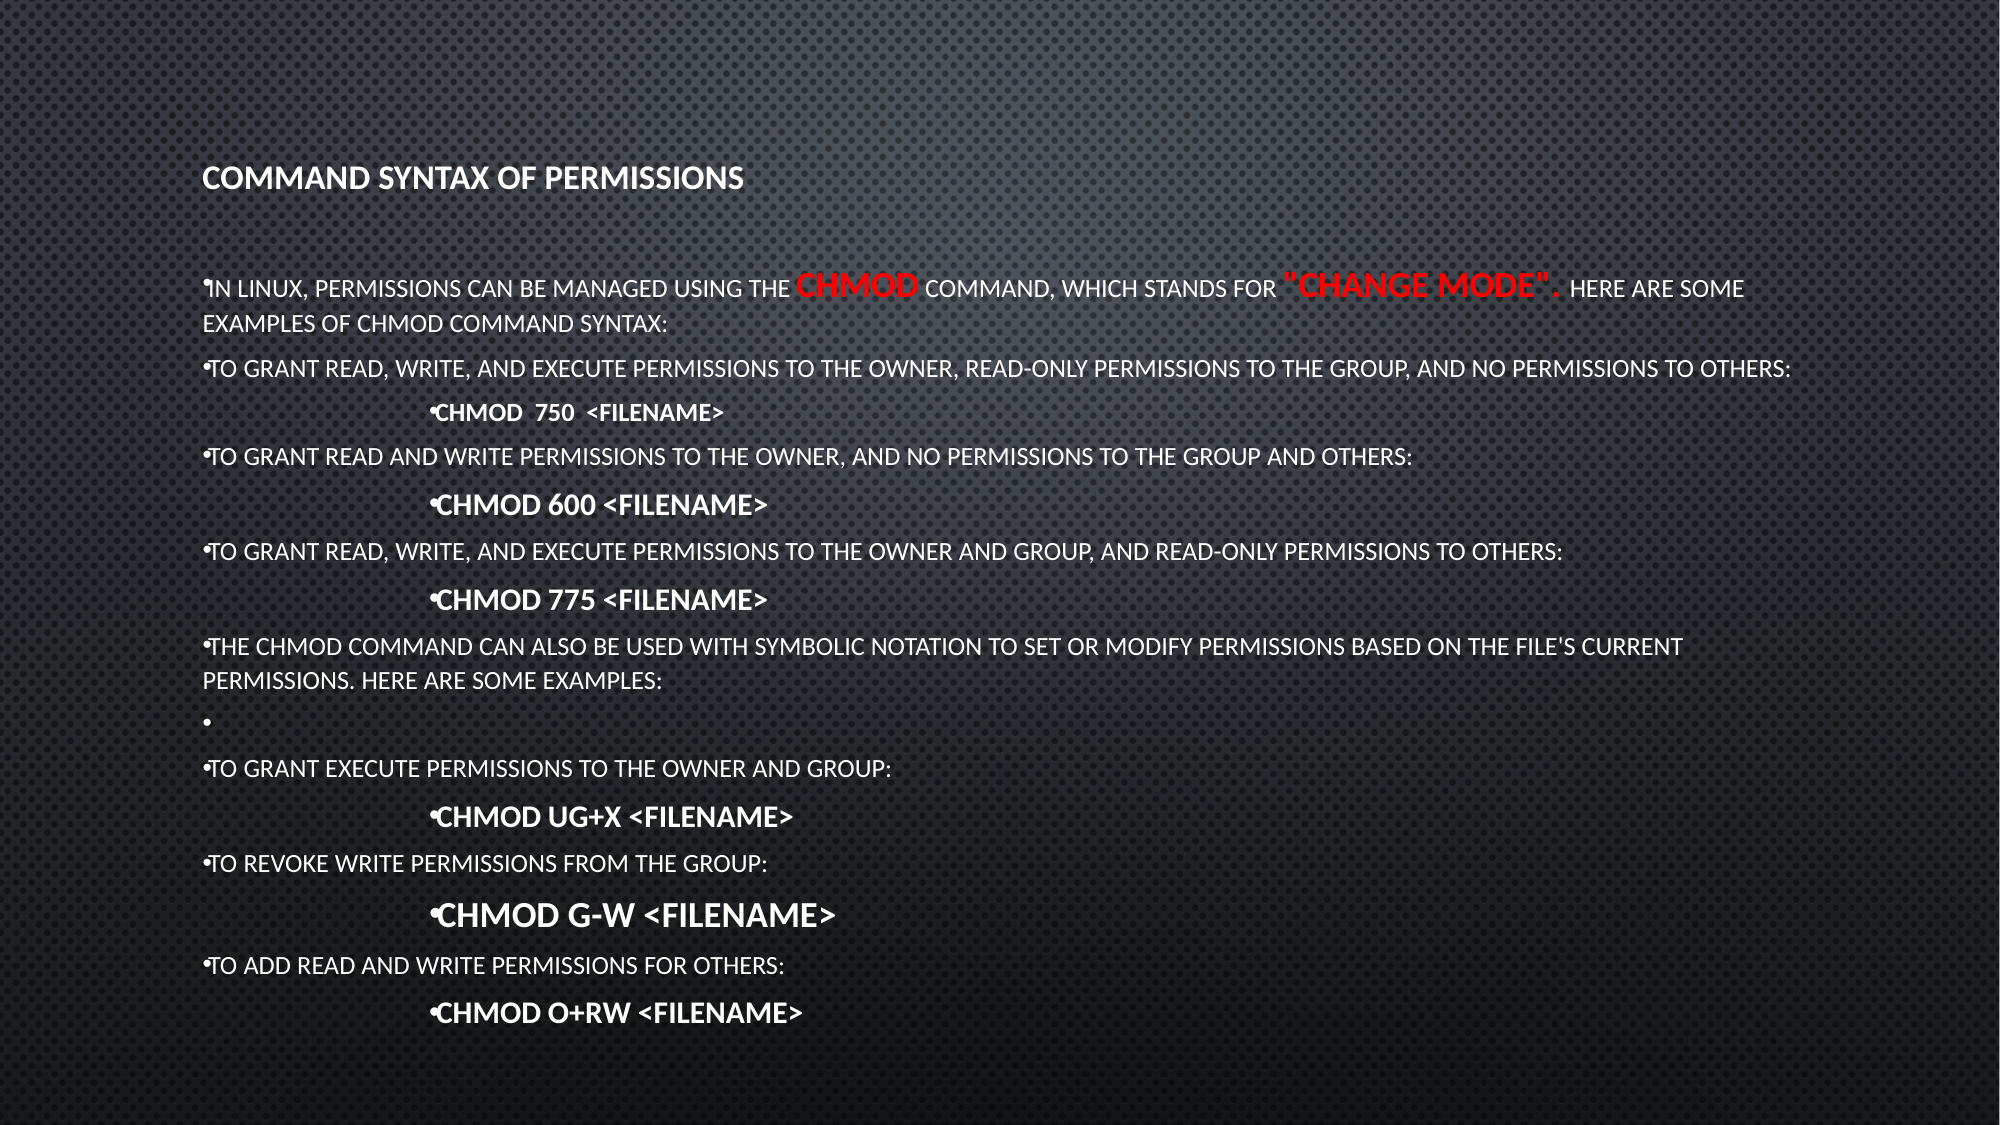

# COMMAND SYNTAX OF PERMISSIONS
In Linux, permissions can be managed using the chmod command, which stands for "change mode". Here are some examples of chmod command syntax:
To grant read, write, and execute permissions to the owner, read-only permissions to the group, and no permissions to others:
chmod  750  <filename>
To grant read and write permissions to the owner, and no permissions to the group and others:
chmod 600 <filename>
To grant read, write, and execute permissions to the owner and group, and read-only permissions to others:
chmod 775 <filename>
The chmod command can also be used with symbolic notation to set or modify permissions based on the file's current permissions. Here are some examples:

To grant execute permissions to the owner and group:
chmod ug+x <filename>
To revoke write permissions from the group:
chmod g-w <filename>
To add read and write permissions for others:
chmod o+rw <filename>